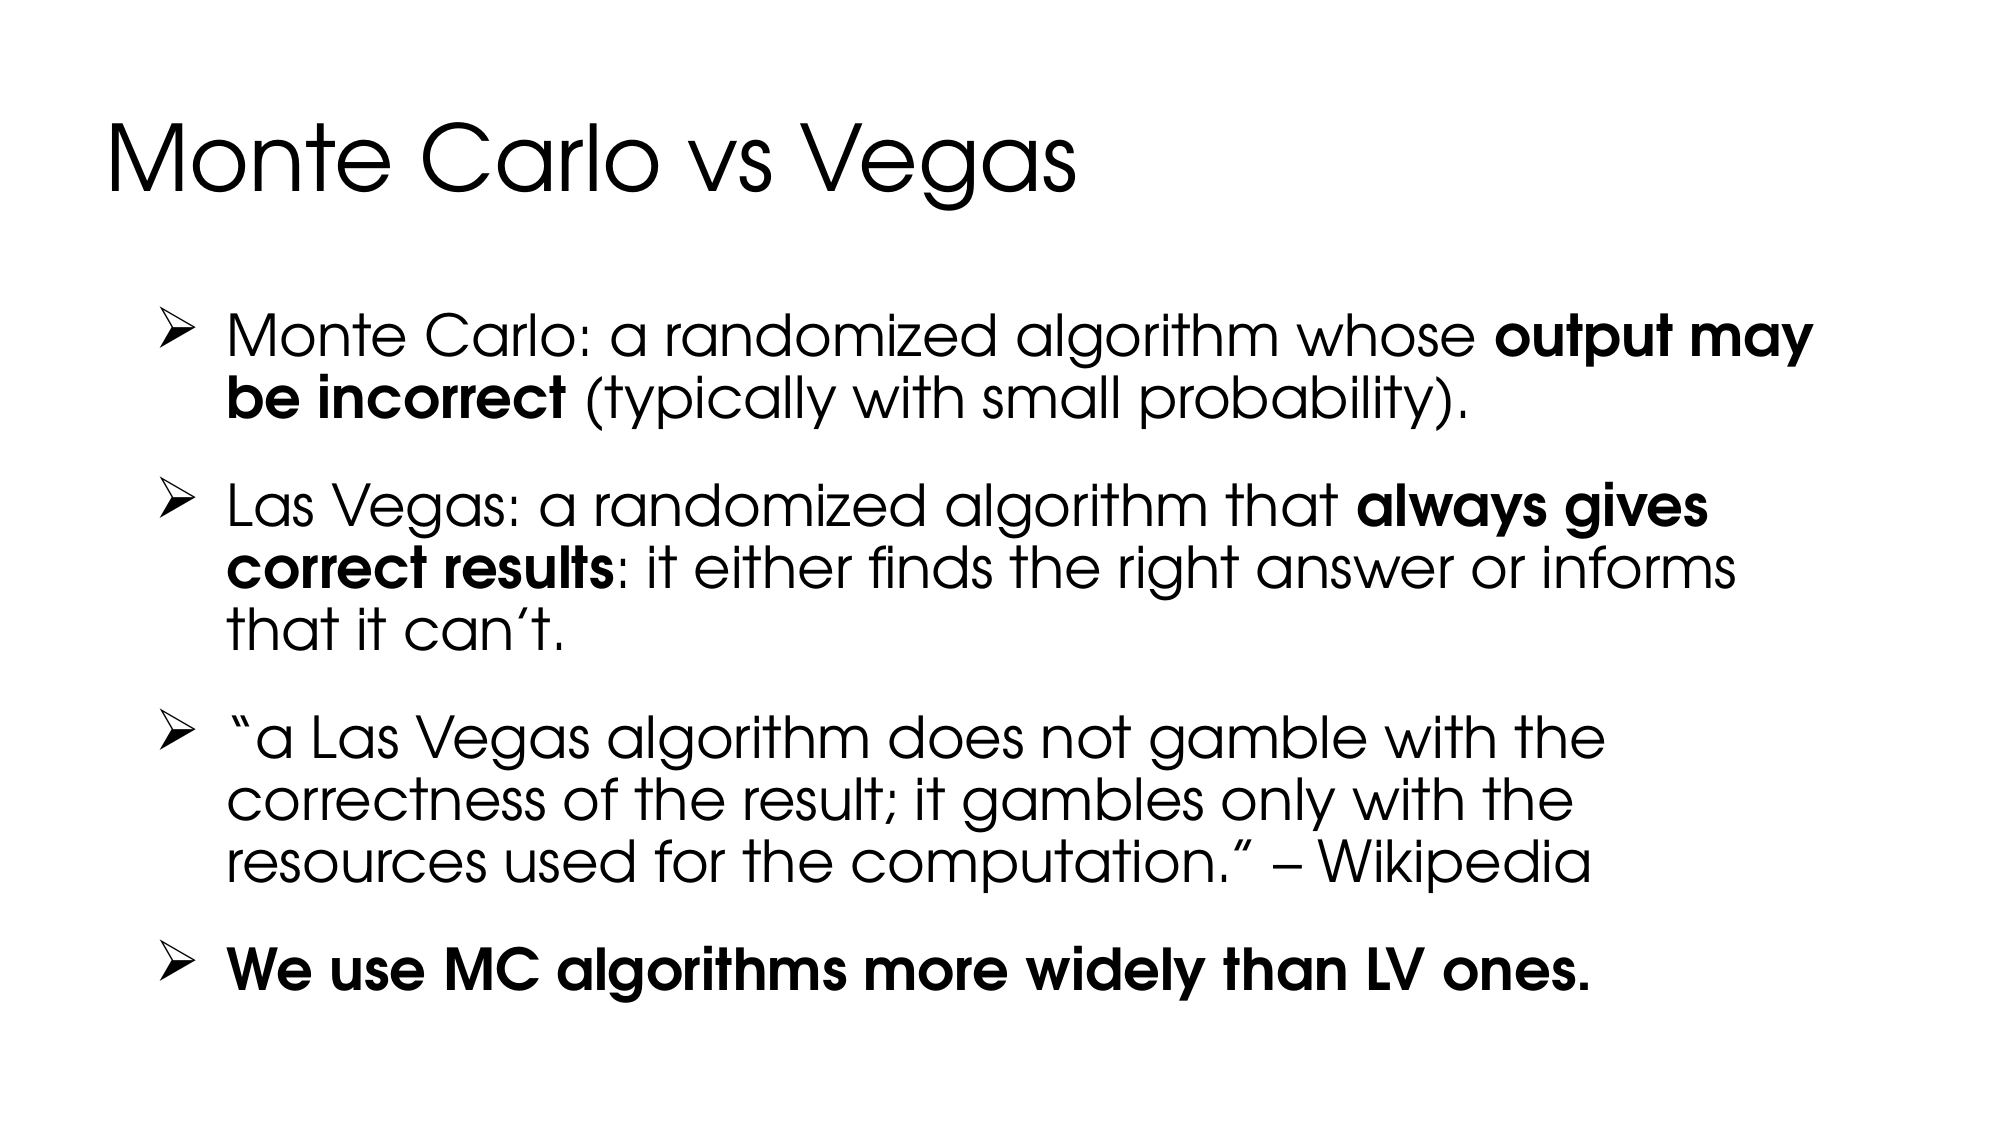

# Monte Carlo vs Vegas
Monte Carlo: a randomized algorithm whose output may be incorrect (typically with small probability).
Las Vegas: a randomized algorithm that always gives correct results: it either finds the right answer or informs that it can’t.
“a Las Vegas algorithm does not gamble with the correctness of the result; it gambles only with the resources used for the computation.” – Wikipedia
We use MC algorithms more widely than LV ones.